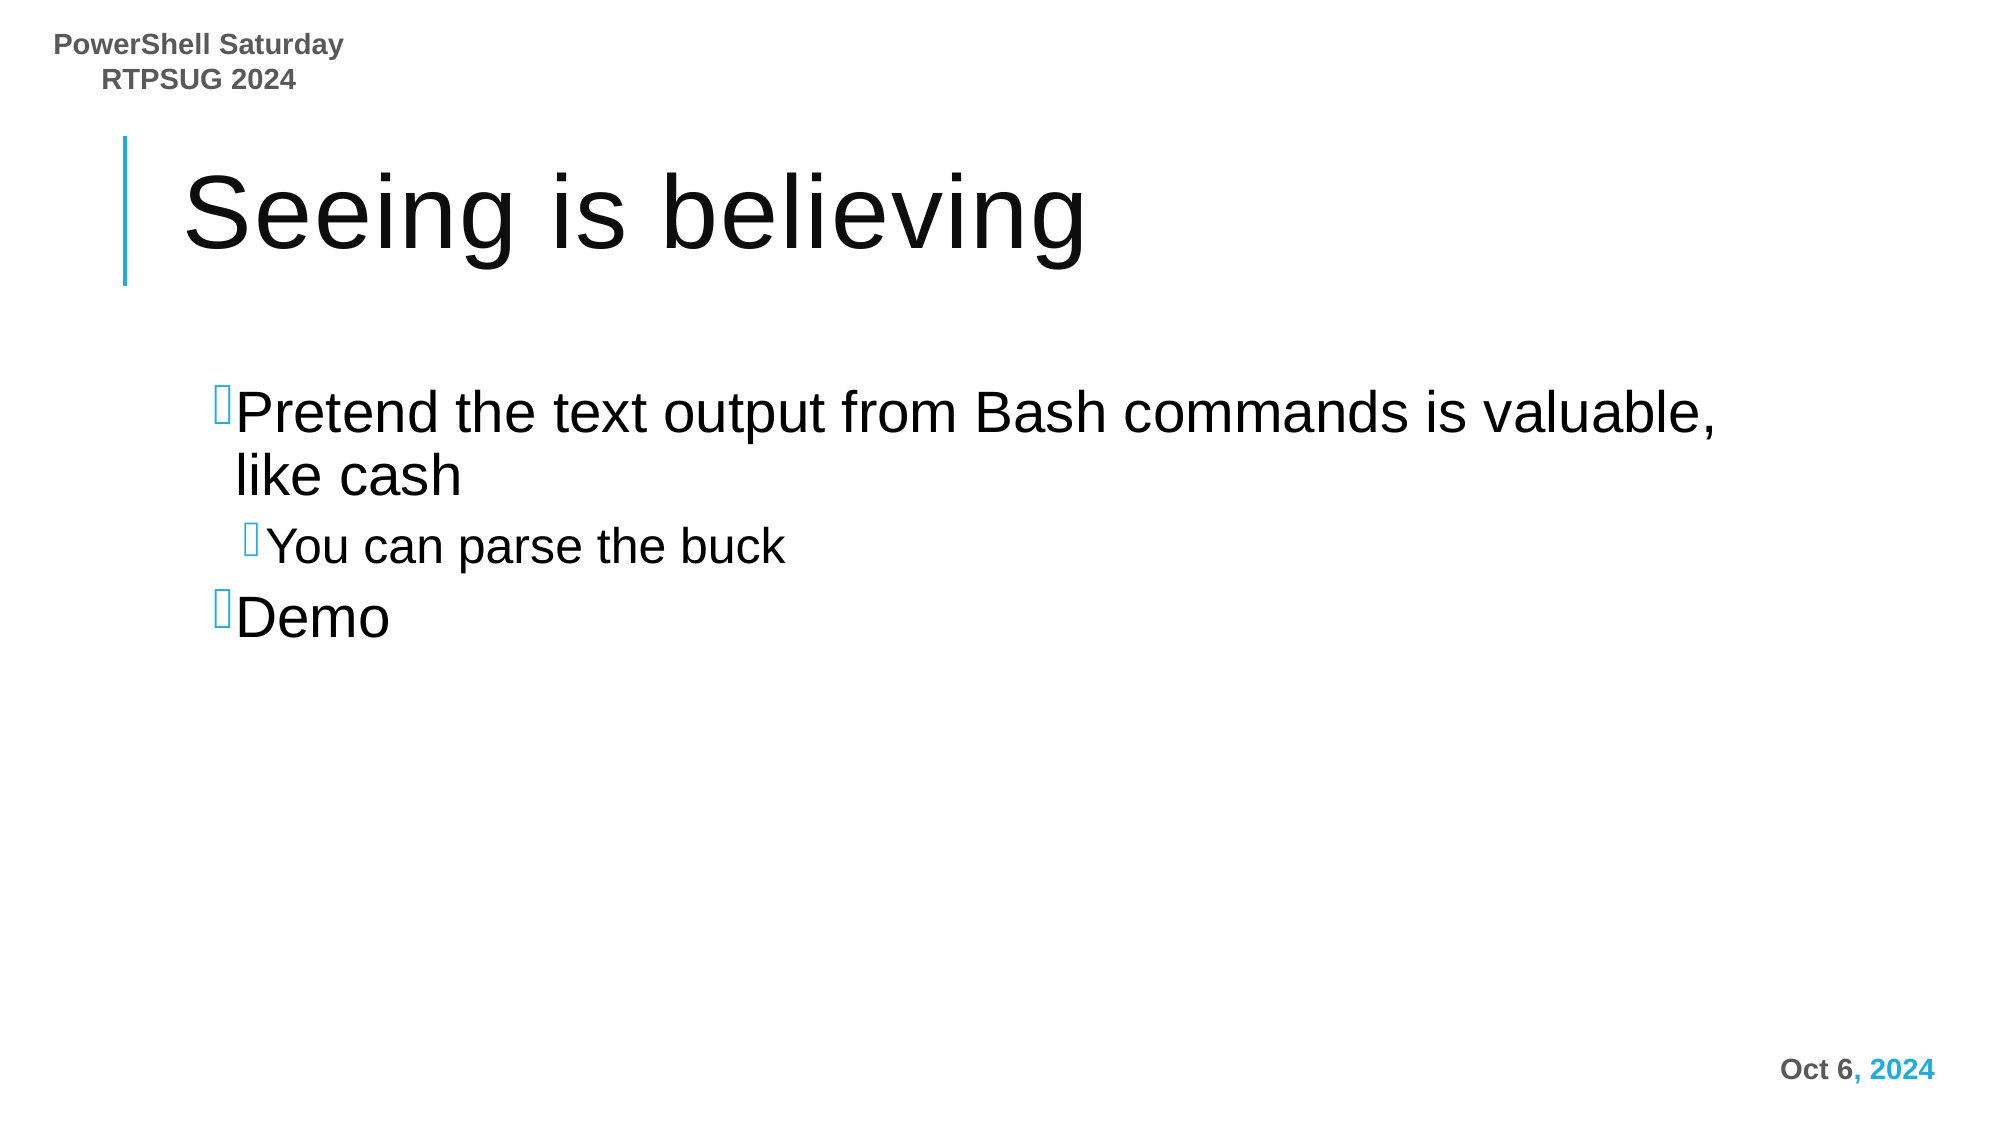

# Seeing is believing
Pretend the text output from Bash commands is valuable, like cash
You can parse the buck
Demo